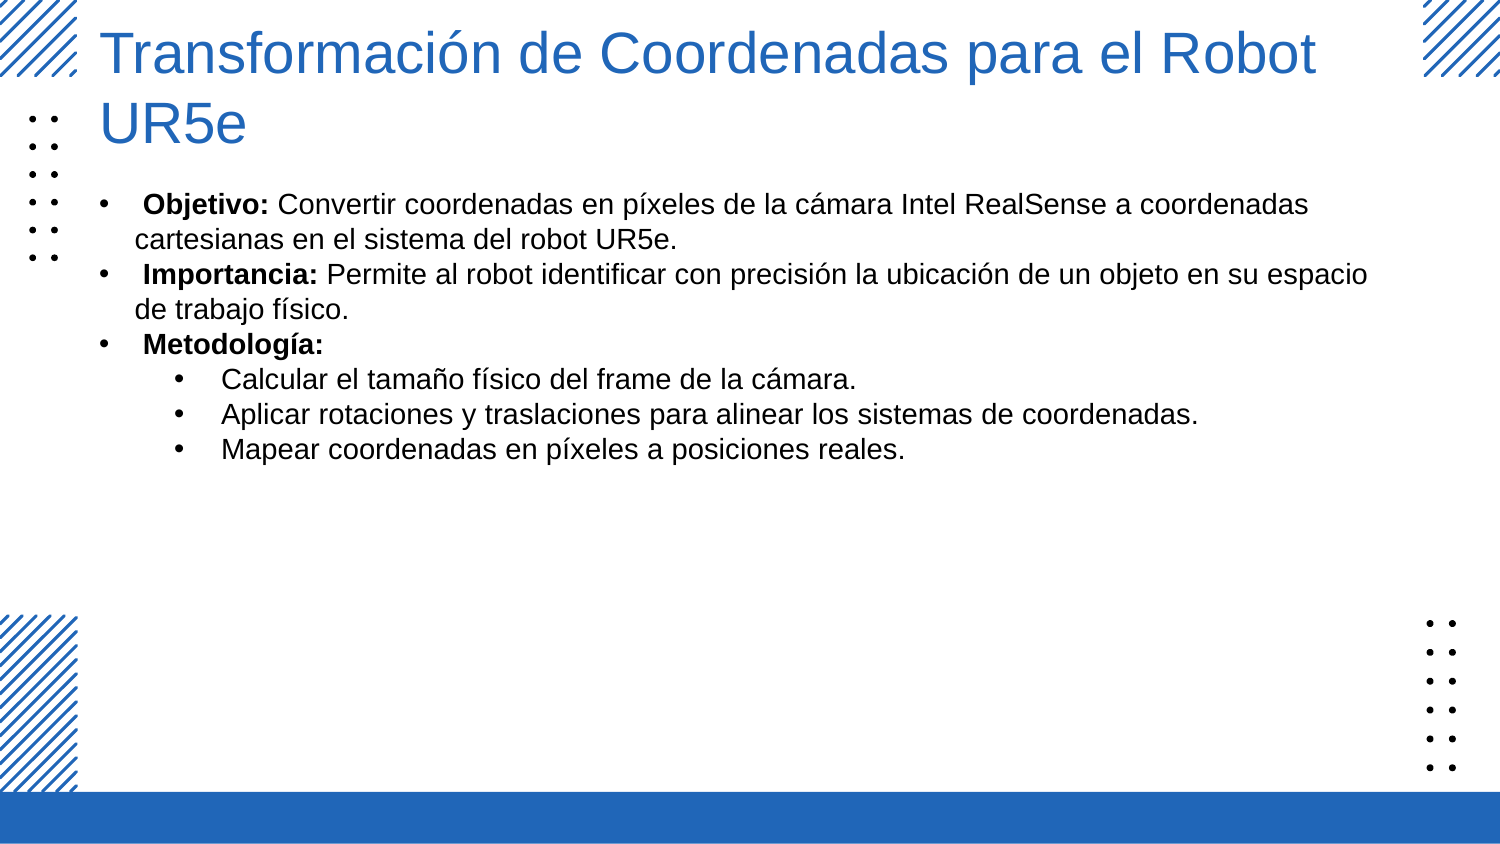

Transformación de Coordenadas para el Robot UR5e
 Objetivo: Convertir coordenadas en píxeles de la cámara Intel RealSense a coordenadas cartesianas en el sistema del robot UR5e.
 Importancia: Permite al robot identificar con precisión la ubicación de un objeto en su espacio de trabajo físico.
 Metodología:
Calcular el tamaño físico del frame de la cámara.
Aplicar rotaciones y traslaciones para alinear los sistemas de coordenadas.
Mapear coordenadas en píxeles a posiciones reales.